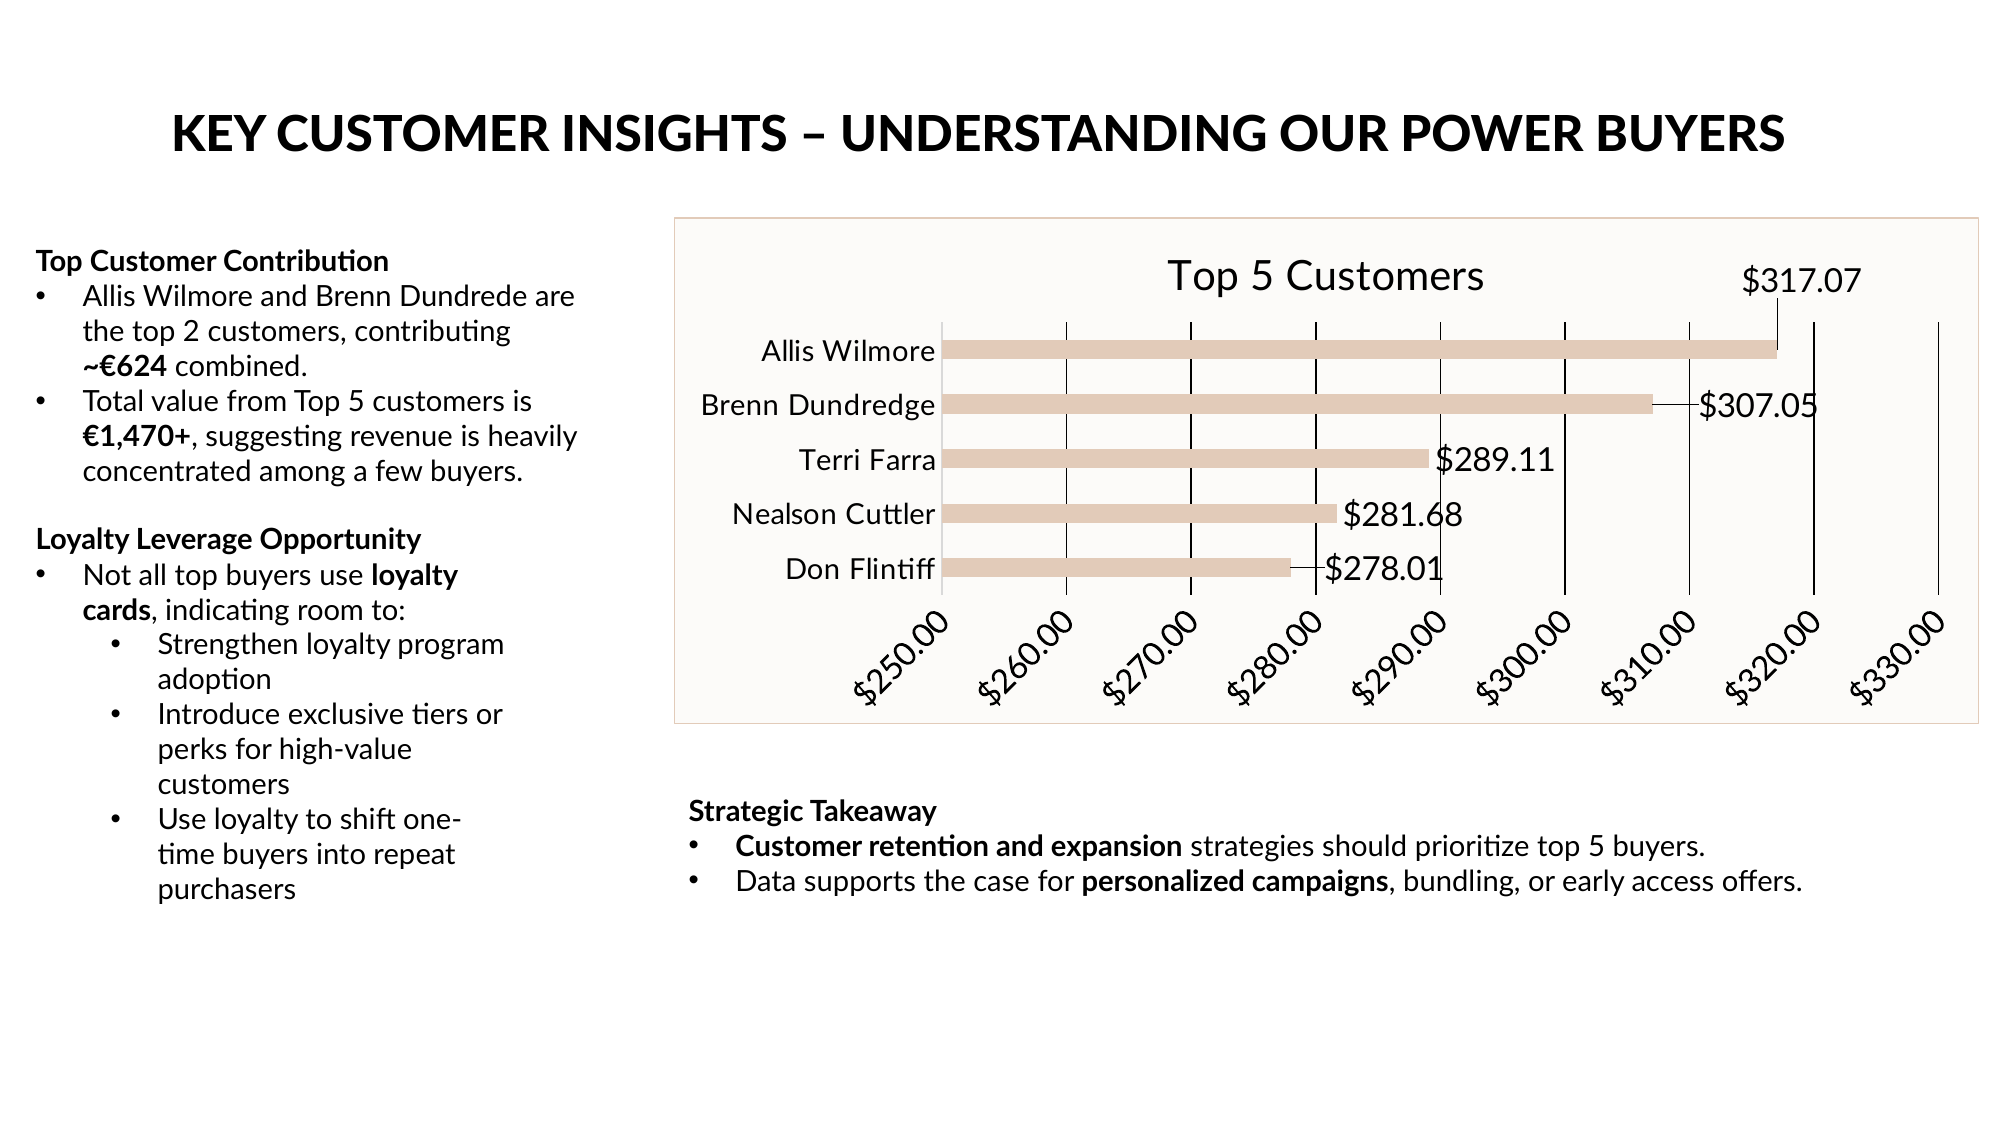

# Key Customer Insights – Understanding Our Power Buyers

### Chart: Top 5 Customers

| Category | Total |
|---|---|
| Don Flintiff | 278.01 |
| Nealson Cuttler | 281.67499999999995 |
| Terri Farra | 289.11 |
| Brenn Dundredge | 307.04499999999996 |
| Allis Wilmore | 317.06999999999994 |
Top Customer Contribution
Allis Wilmore and Brenn Dundrede are the top 2 customers, contributing ~€624 combined.
Total value from Top 5 customers is €1,470+, suggesting revenue is heavily concentrated among a few buyers.

Loyalty Leverage Opportunity
Not all top buyers use loyalty cards, indicating room to:
Strengthen loyalty program adoption
Introduce exclusive tiers or perks for high-value customers
Use loyalty to shift one-time buyers into repeat purchasers

Strategic Takeaway
Customer retention and expansion strategies should prioritize top 5 buyers.
Data supports the case for personalized campaigns, bundling, or early access offers.